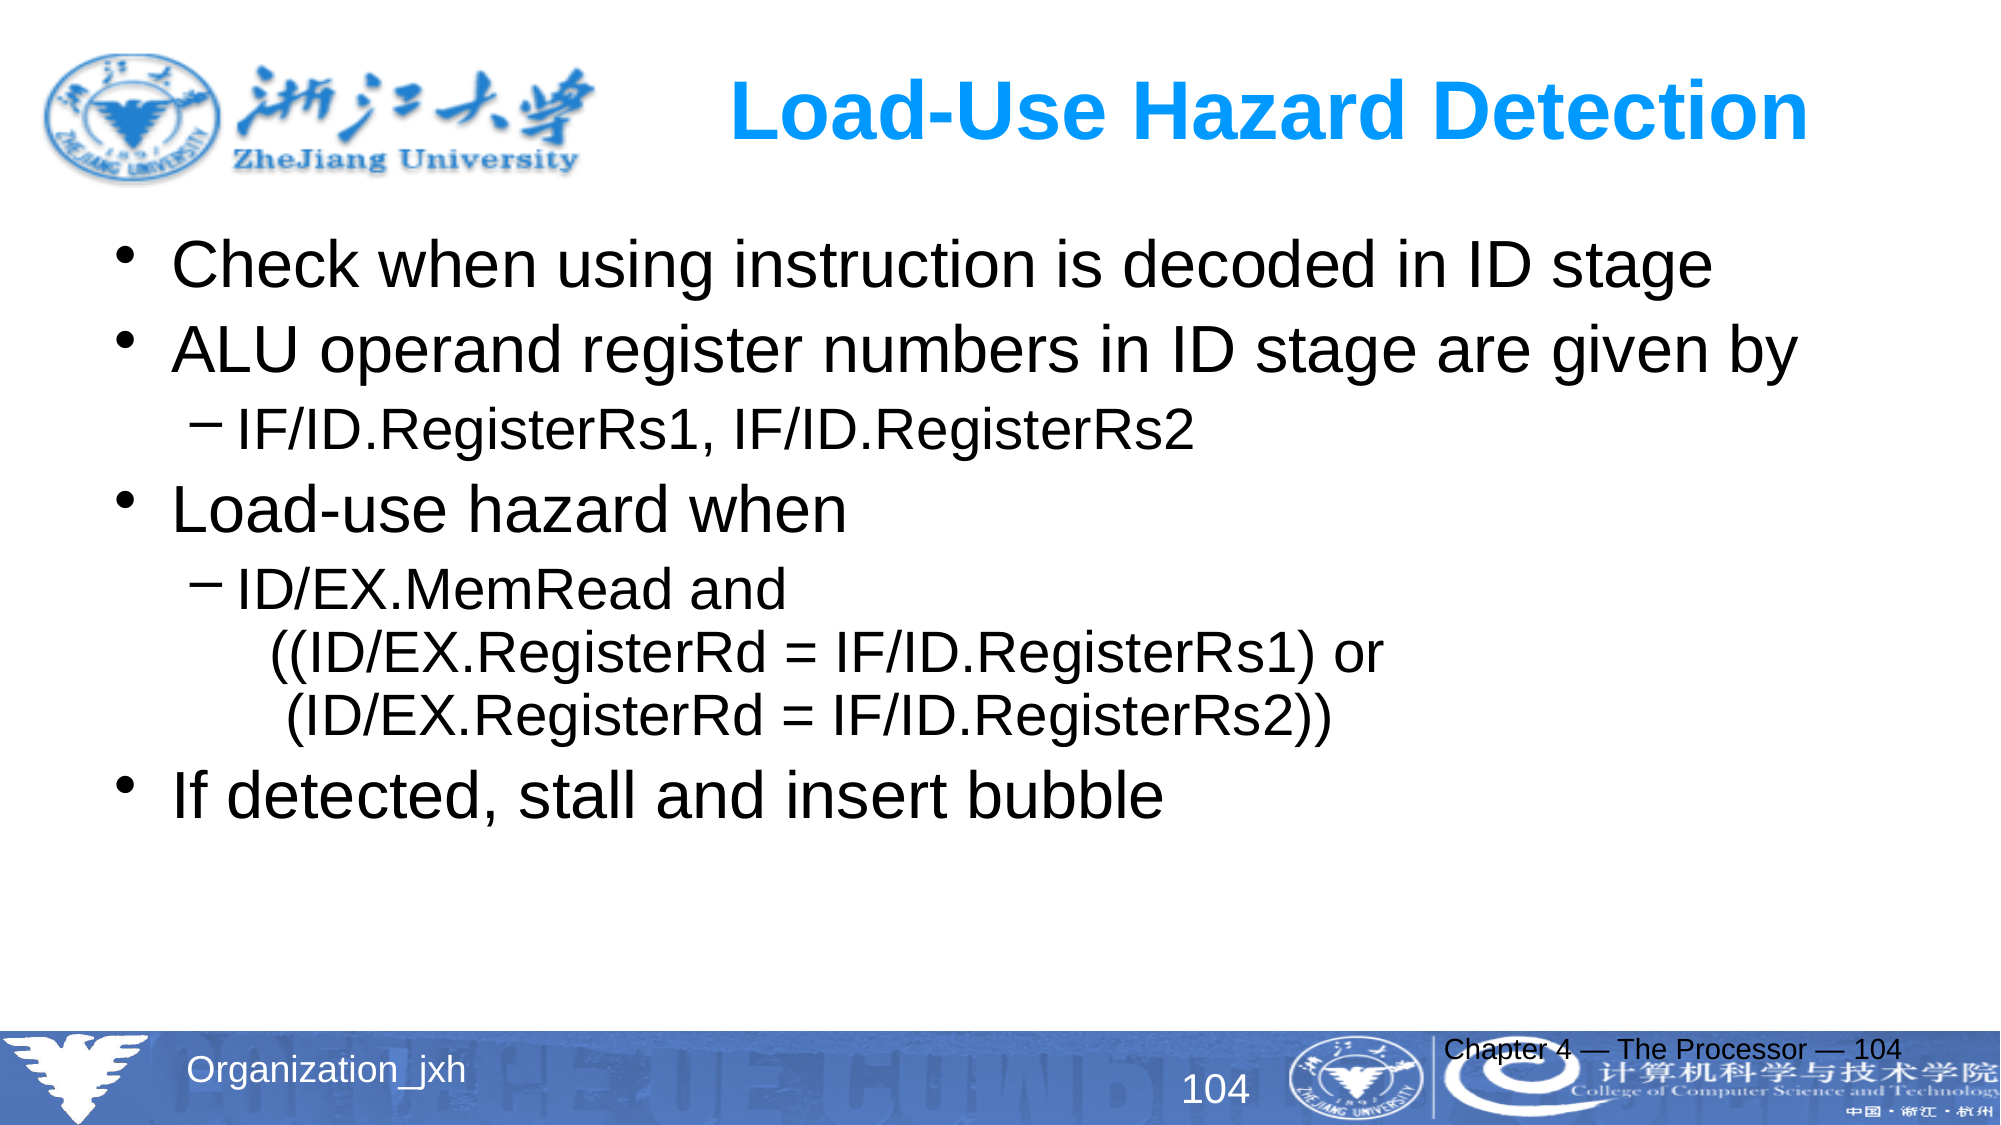

# Load-Use Hazard Detection
Check when using instruction is decoded in ID stage
ALU operand register numbers in ID stage are given by
IF/ID.RegisterRs1, IF/ID.RegisterRs2
Load-use hazard when
ID/EX.MemRead and
  ((ID/EX.RegisterRd = IF/ID.RegisterRs1) or
   (ID/EX.RegisterRd = IF/ID.RegisterRs2))
If detected, stall and insert bubble
Chapter 4 — The Processor — 104